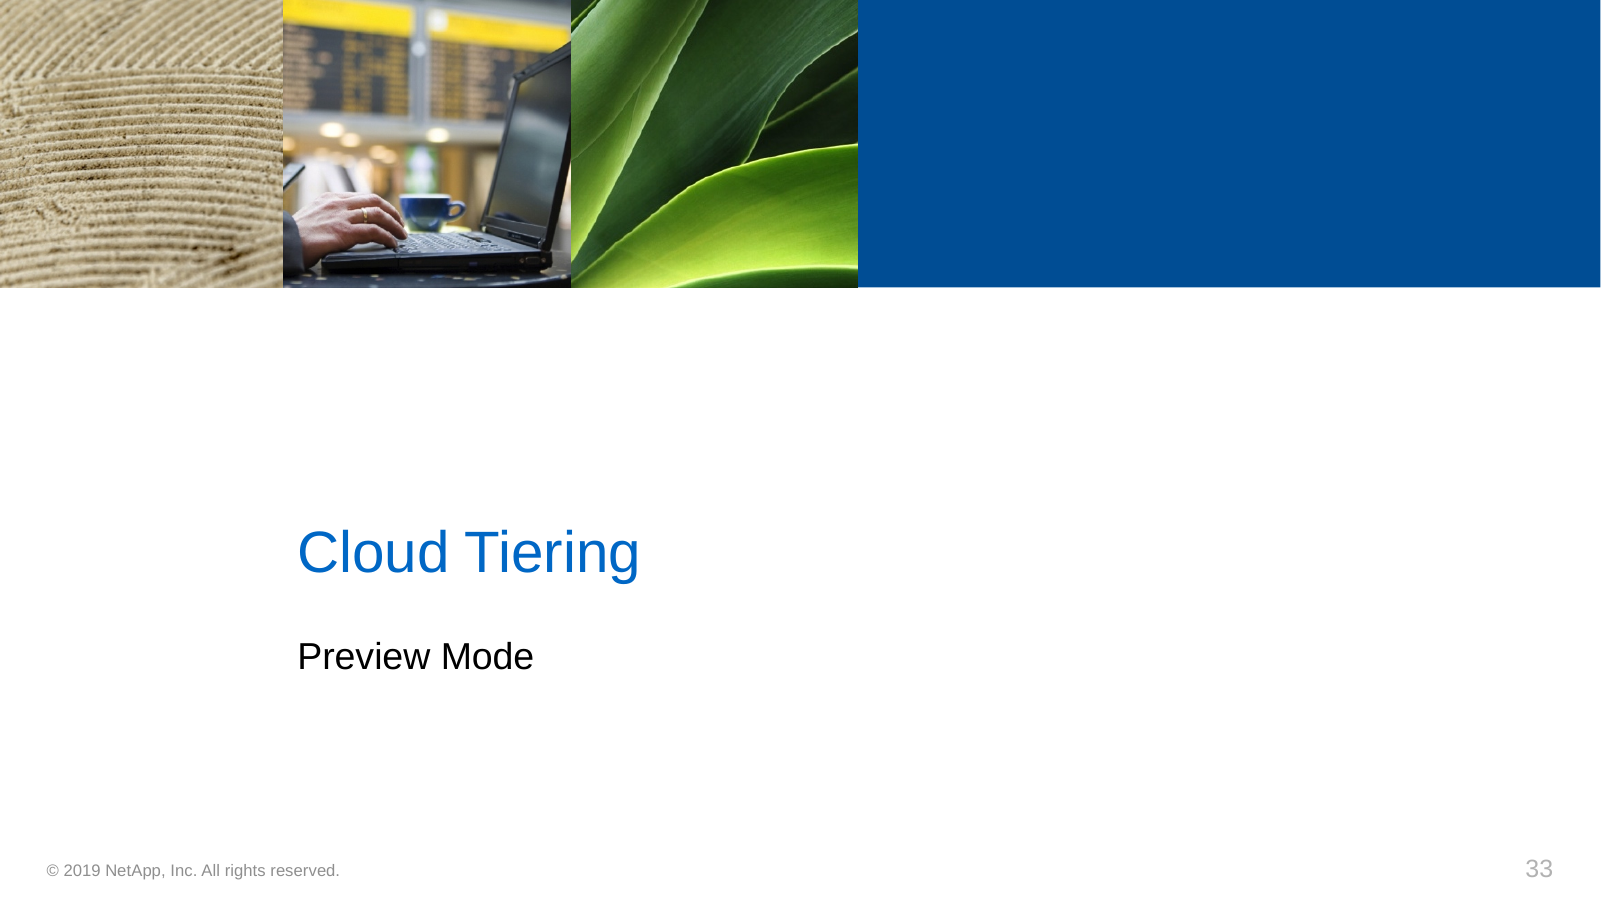

# Cloud Tiering
Preview Mode
33
© 2019 NetApp, Inc. All rights reserved.